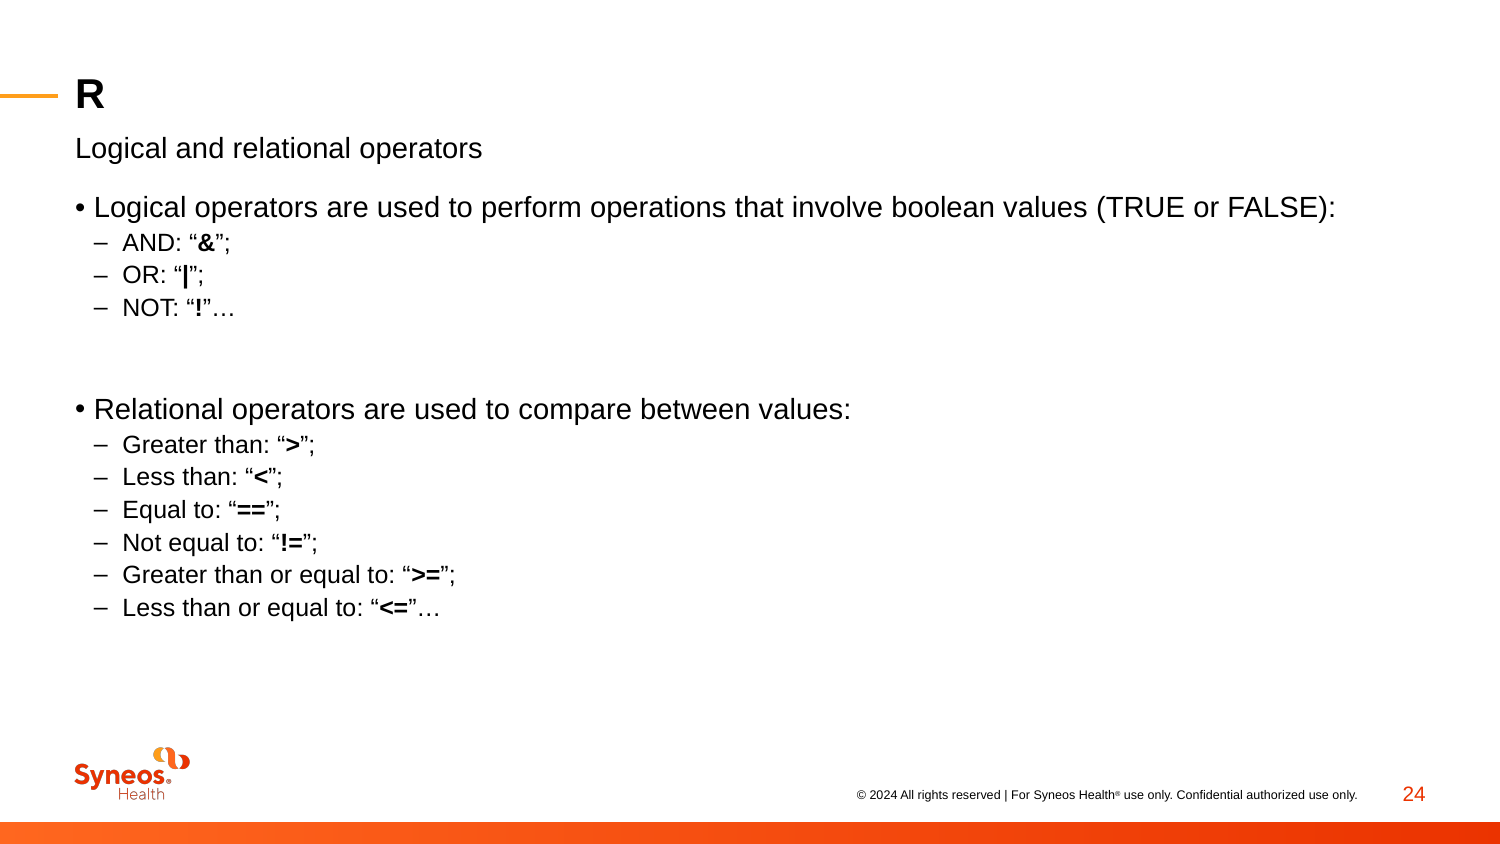

# R
Logical and relational operators
Logical operators are used to perform operations that involve boolean values (TRUE or FALSE):​
AND: “&”;
OR: “|”;
NOT: “!”…

Relational operators are used to compare between values:​
Greater than: “>”;
Less than: “<”;
Equal to: “==”;
Not equal to: “!=”;
Greater than or equal to: “>=”;
Less than or equal to: “<=”…